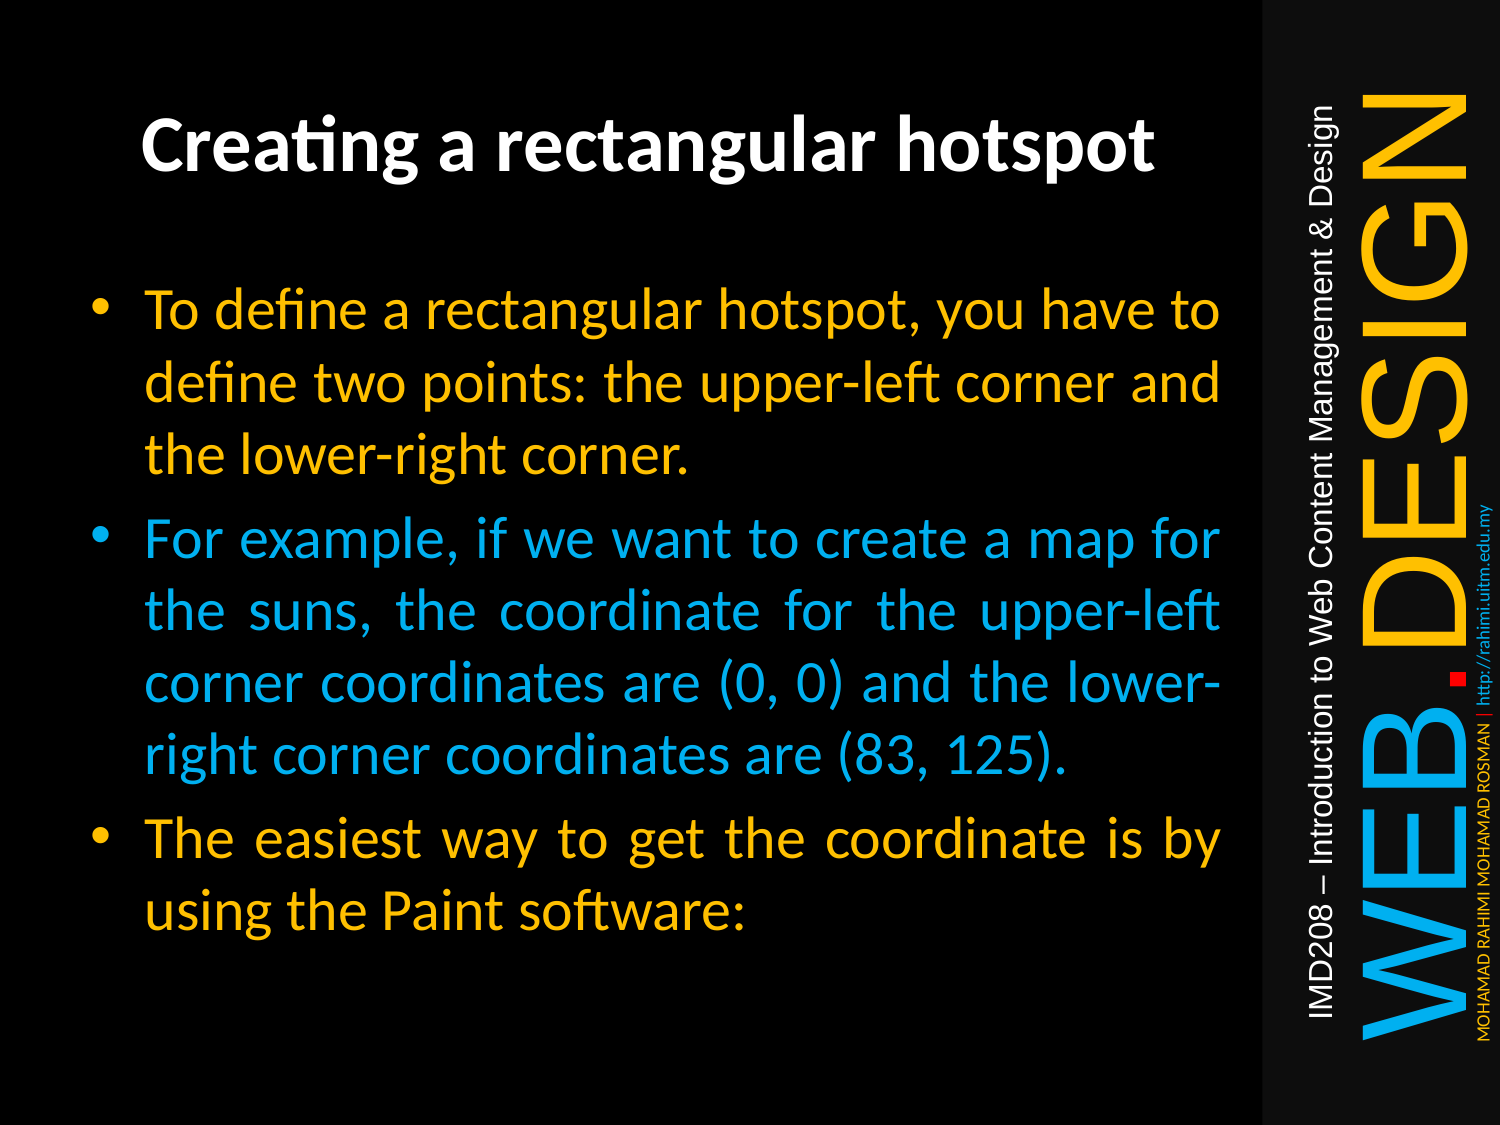

# Creating a rectangular hotspot
To define a rectangular hotspot, you have to define two points: the upper-left corner and the lower-right corner.
For example, if we want to create a map for the suns, the coordinate for the upper-left corner coordinates are (0, 0) and the lower-right corner coordinates are (83, 125).
The easiest way to get the coordinate is by using the Paint software: